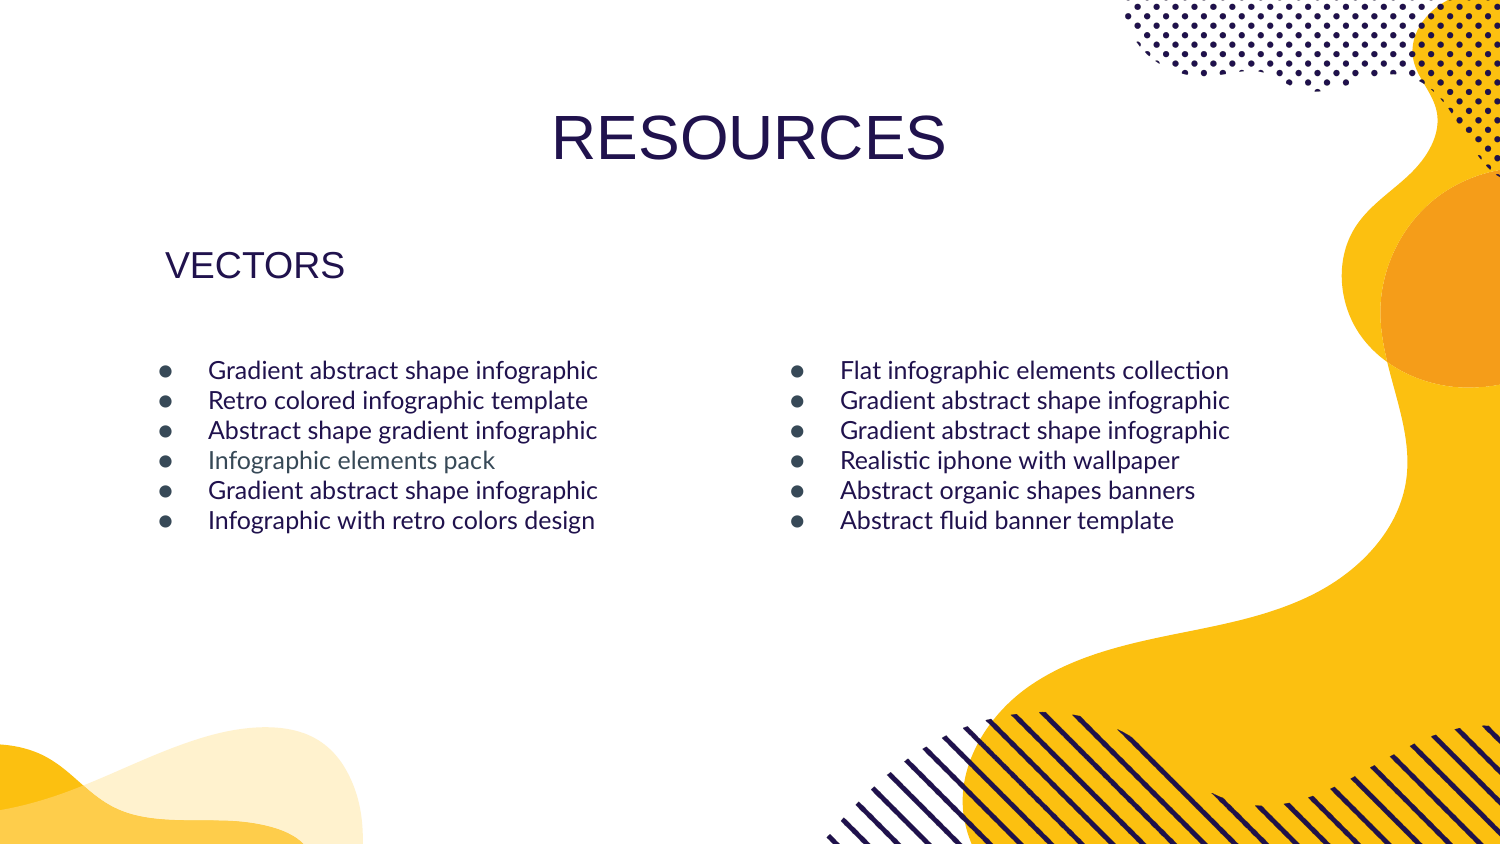

# RESOURCES

VECTORS
Gradient abstract shape infographic
Retro colored infographic template
Abstract shape gradient infographic
Infographic elements pack
Gradient abstract shape infographic
Infographic with retro colors design
Flat infographic elements collection
Gradient abstract shape infographic
Gradient abstract shape infographic
Realistic iphone with wallpaper
Abstract organic shapes banners
Abstract fluid banner template